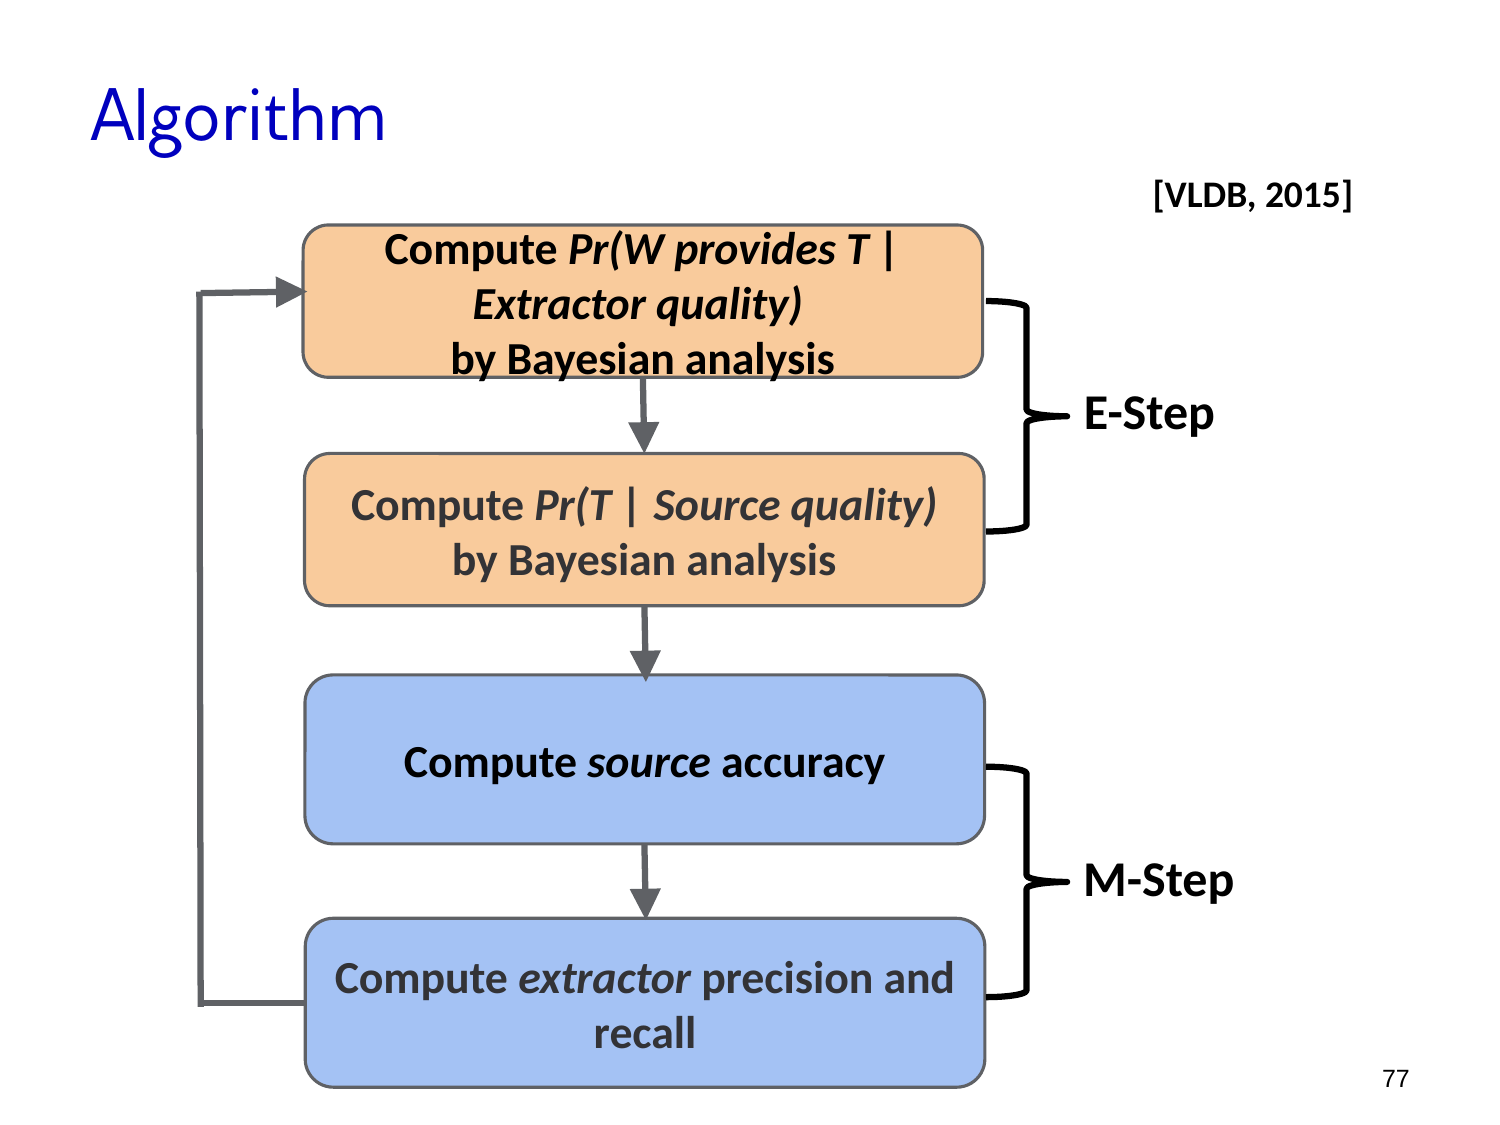

Algorithm
[VLDB, 2015]
Compute Pr(W provides T | Extractor quality)
by Bayesian analysis

E-Step
Compute Pr(T | Source quality) by Bayesian analysis
Compute source accuracy

M-Step
Compute extractor precision and recall
77